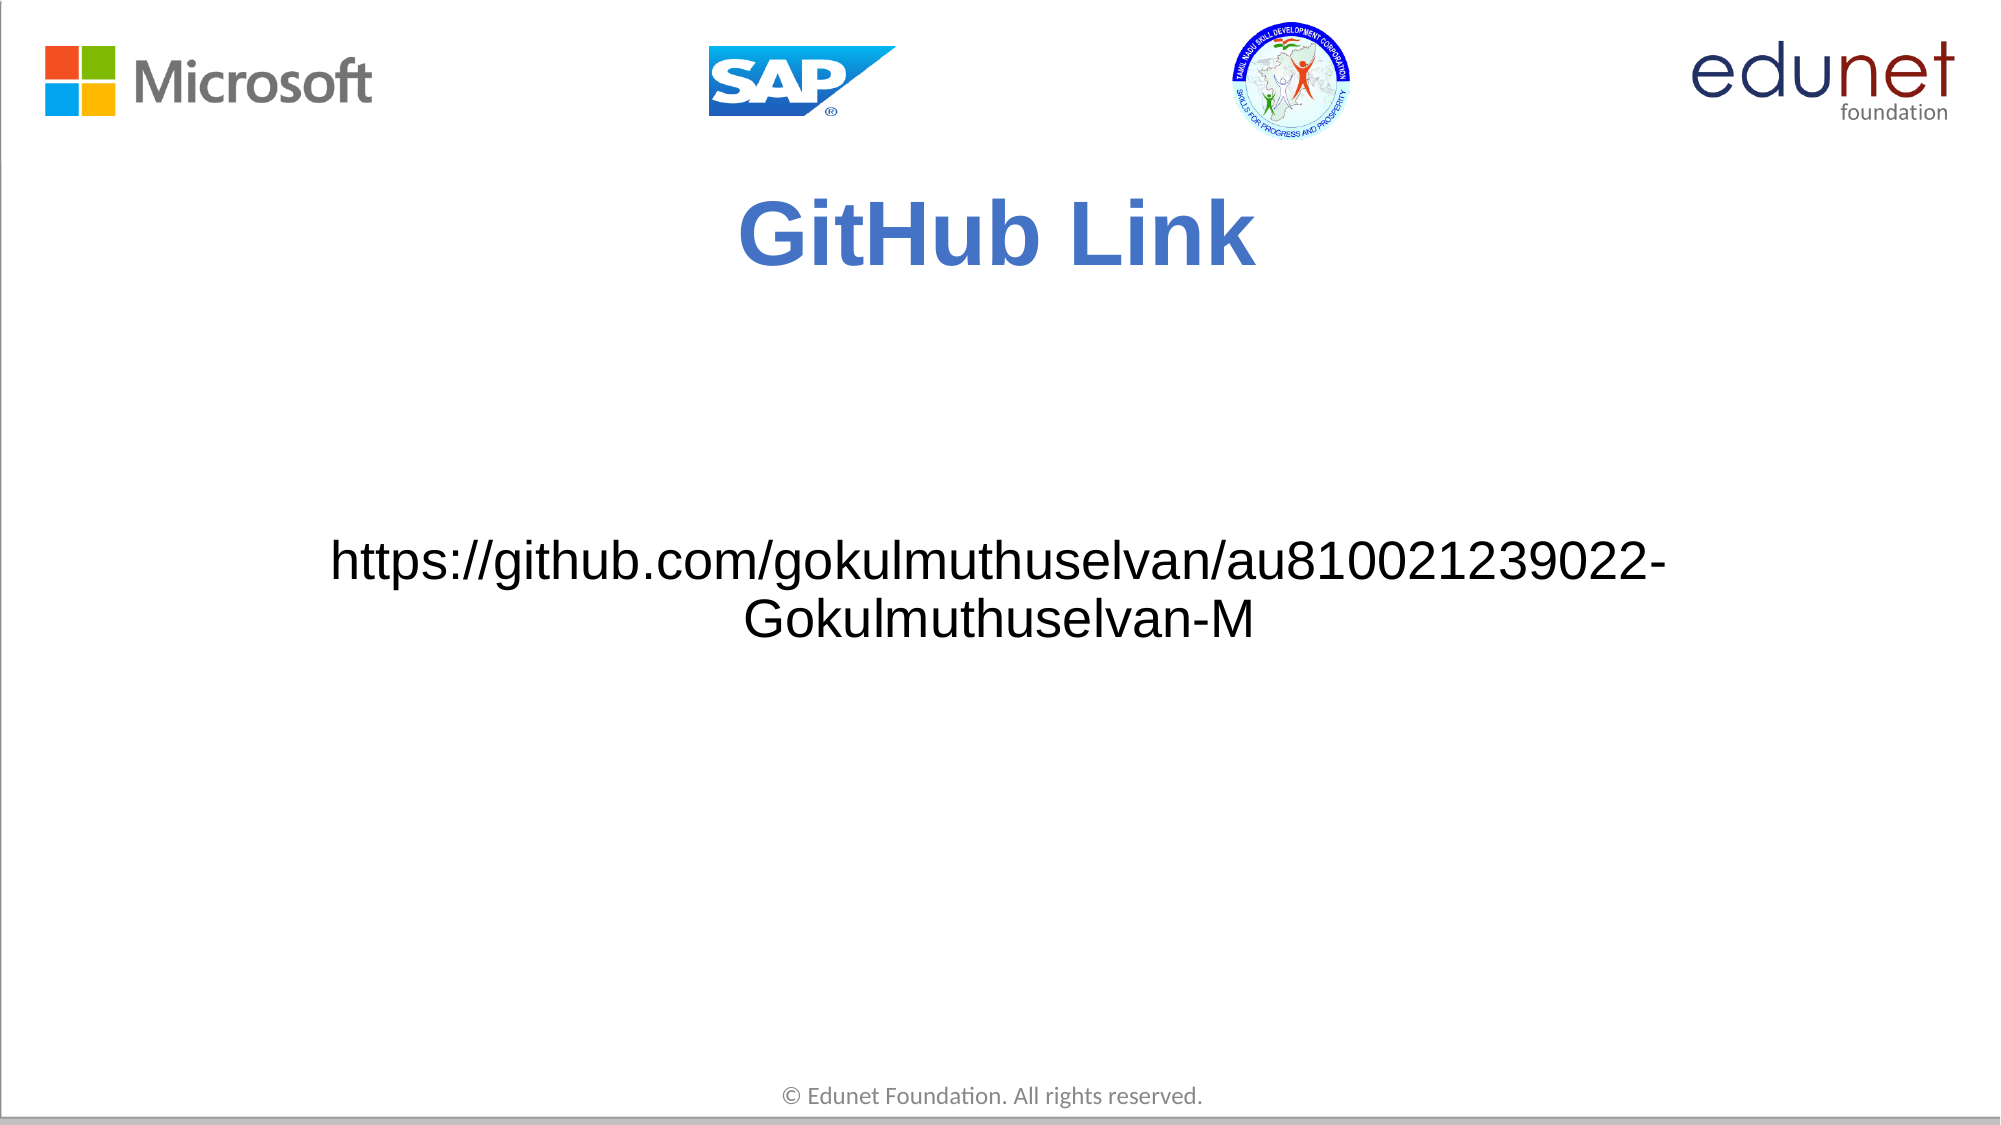

# GitHub Link
https://github.com/gokulmuthuselvan/au810021239022-Gokulmuthuselvan-M
© Edunet Foundation. All rights reserved.